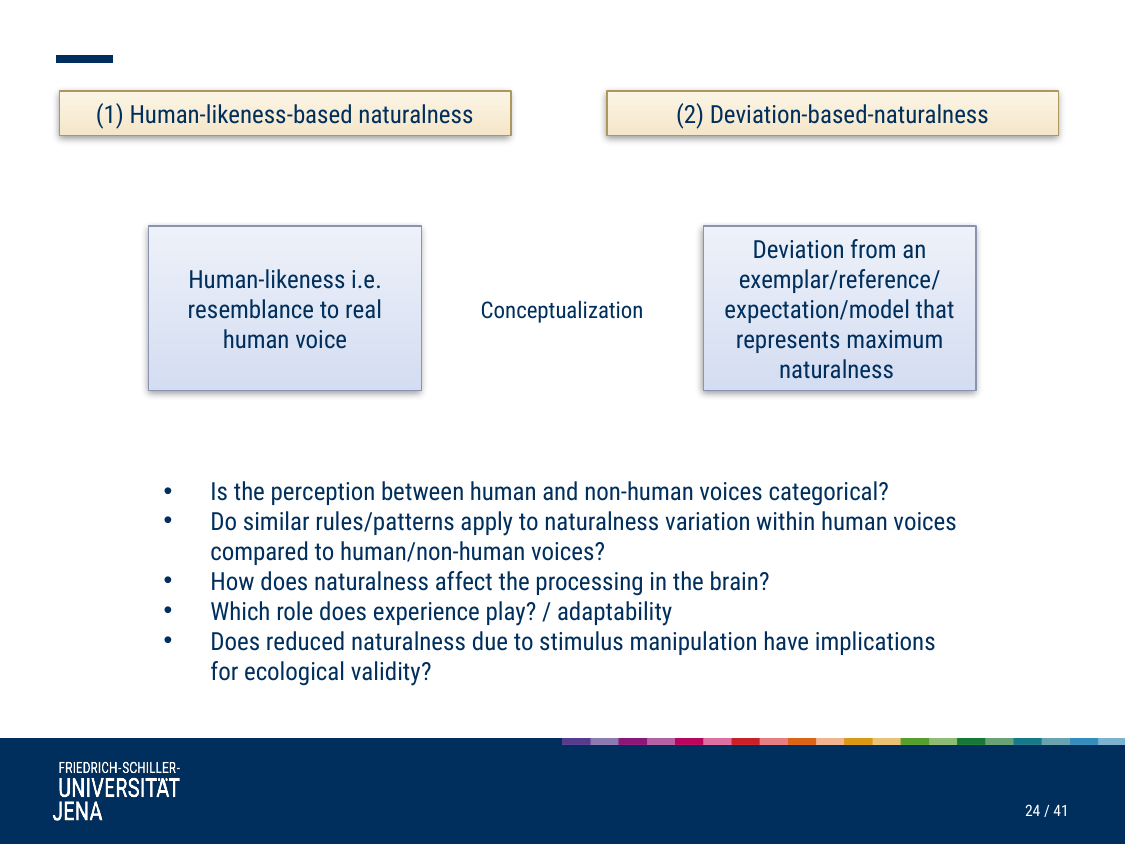

(2) Deviation-based-naturalness
(1) Human-likeness-based naturalness

Human-likeness i.e. resemblance to real human voice

Deviation from an exemplar/reference/ expectation/model that represents maximum naturalness
Conceptualization
Is the perception between human and non-human voices categorical?
Do similar rules/patterns apply to naturalness variation within human voices compared to human/non-human voices?
How does naturalness affect the processing in the brain?
Which role does experience play? / adaptability
Does reduced naturalness due to stimulus manipulation have implications for ecological validity?